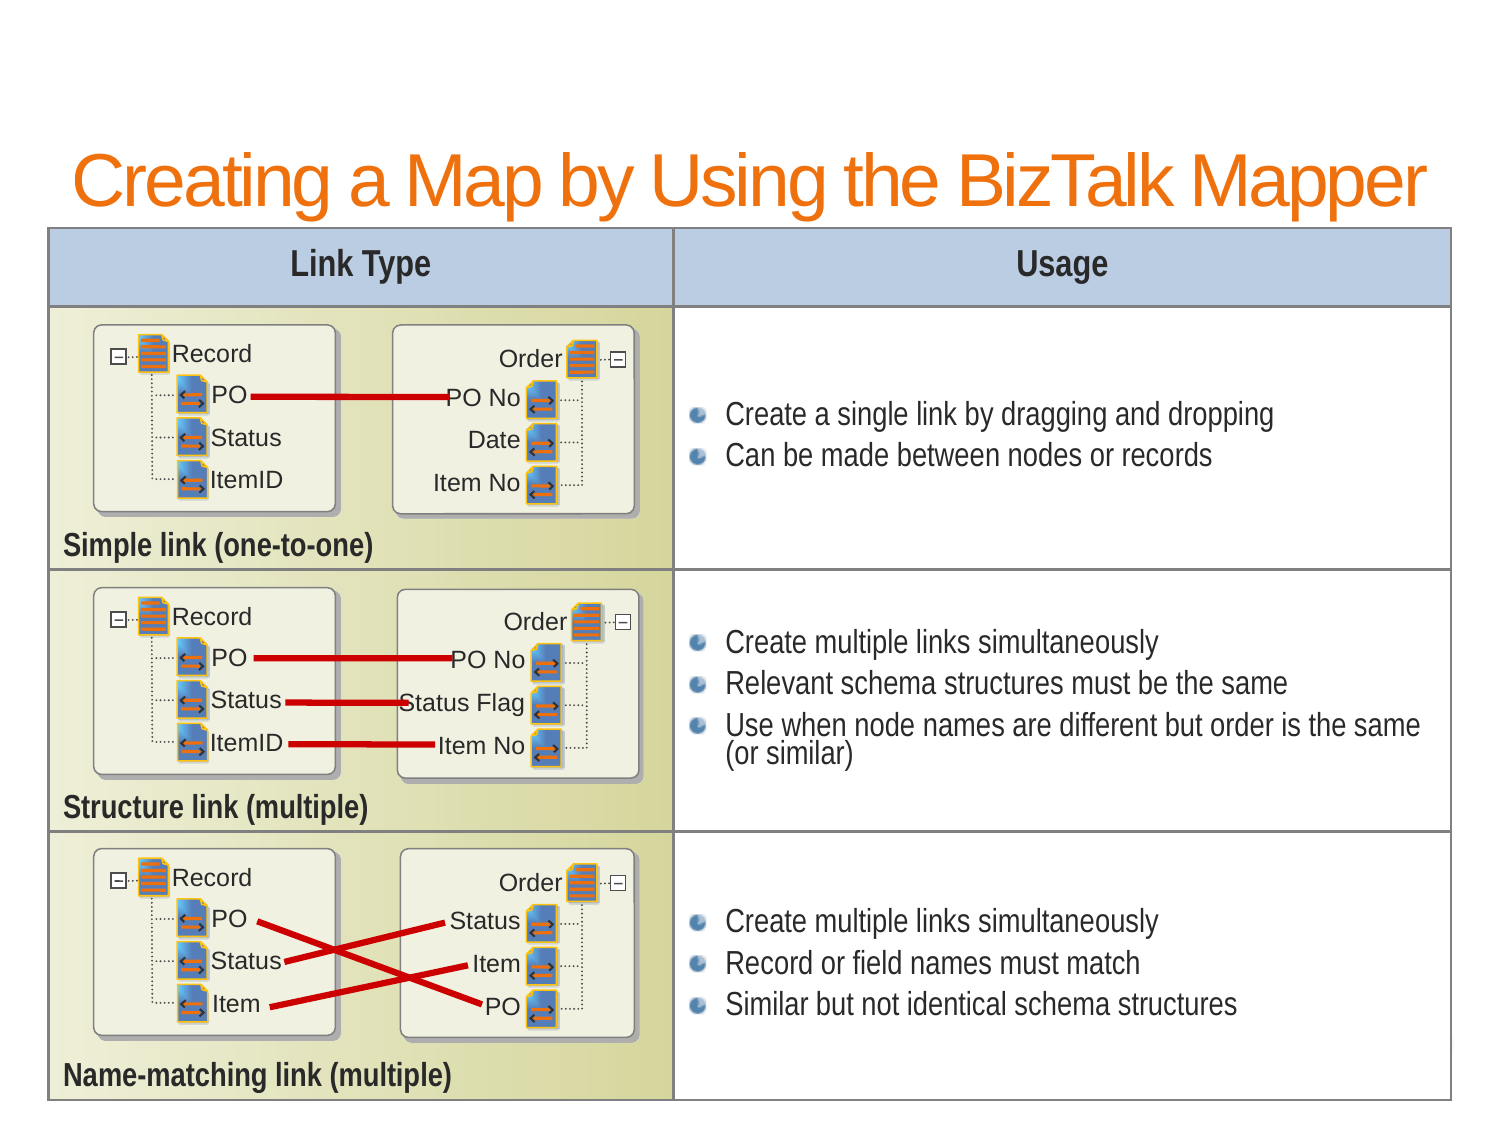

# Creating a Map by Using the BizTalk Mapper
| Link Type | Usage |
| --- | --- |
| Simple link (one-to-one) | Create a single link by dragging and dropping Can be made between nodes or records |
| Structure link (multiple) | Create multiple links simultaneously Relevant schema structures must be the same Use when node names are different but order is the same (or similar) |
| Name-matching link (multiple) | Create multiple links simultaneously Record or field names must match Similar but not identical schema structures |

Record

Order

PO

PO No

Status

Date

ItemID

Item No

Record

Order

PO

PO No

Status

Status Flag

ItemID

Item No

Record

Order

PO

Status

Status

Item

Item

PO

50
www.devscope.net